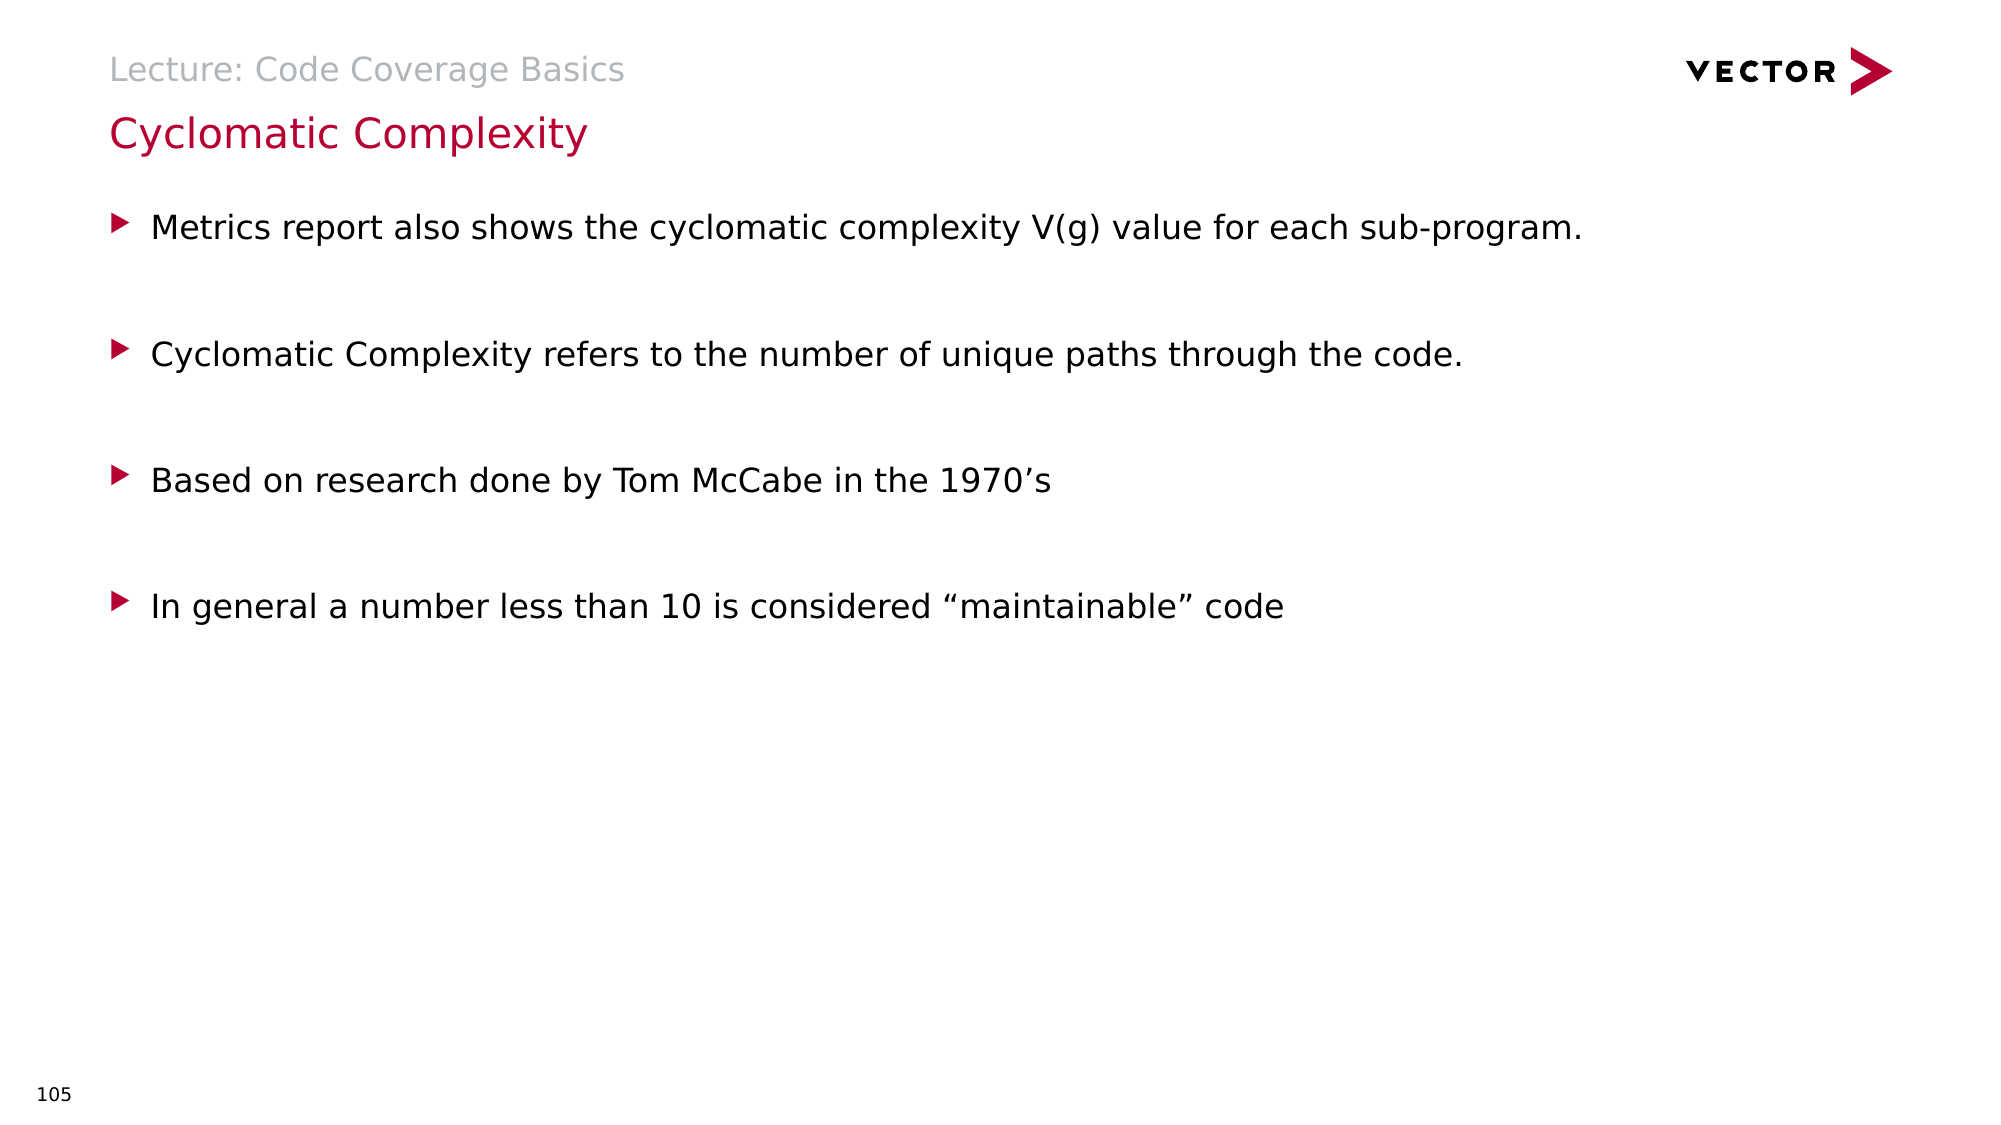

# Lecture: Code Coverage Basics
Cyclomatic Complexity
Metrics report also shows the cyclomatic complexity V(g) value for each sub-program.

Cyclomatic Complexity refers to the number of unique paths through the code.

Based on research done by Tom McCabe in the 1970’s

In general a number less than 10 is considered “maintainable” code